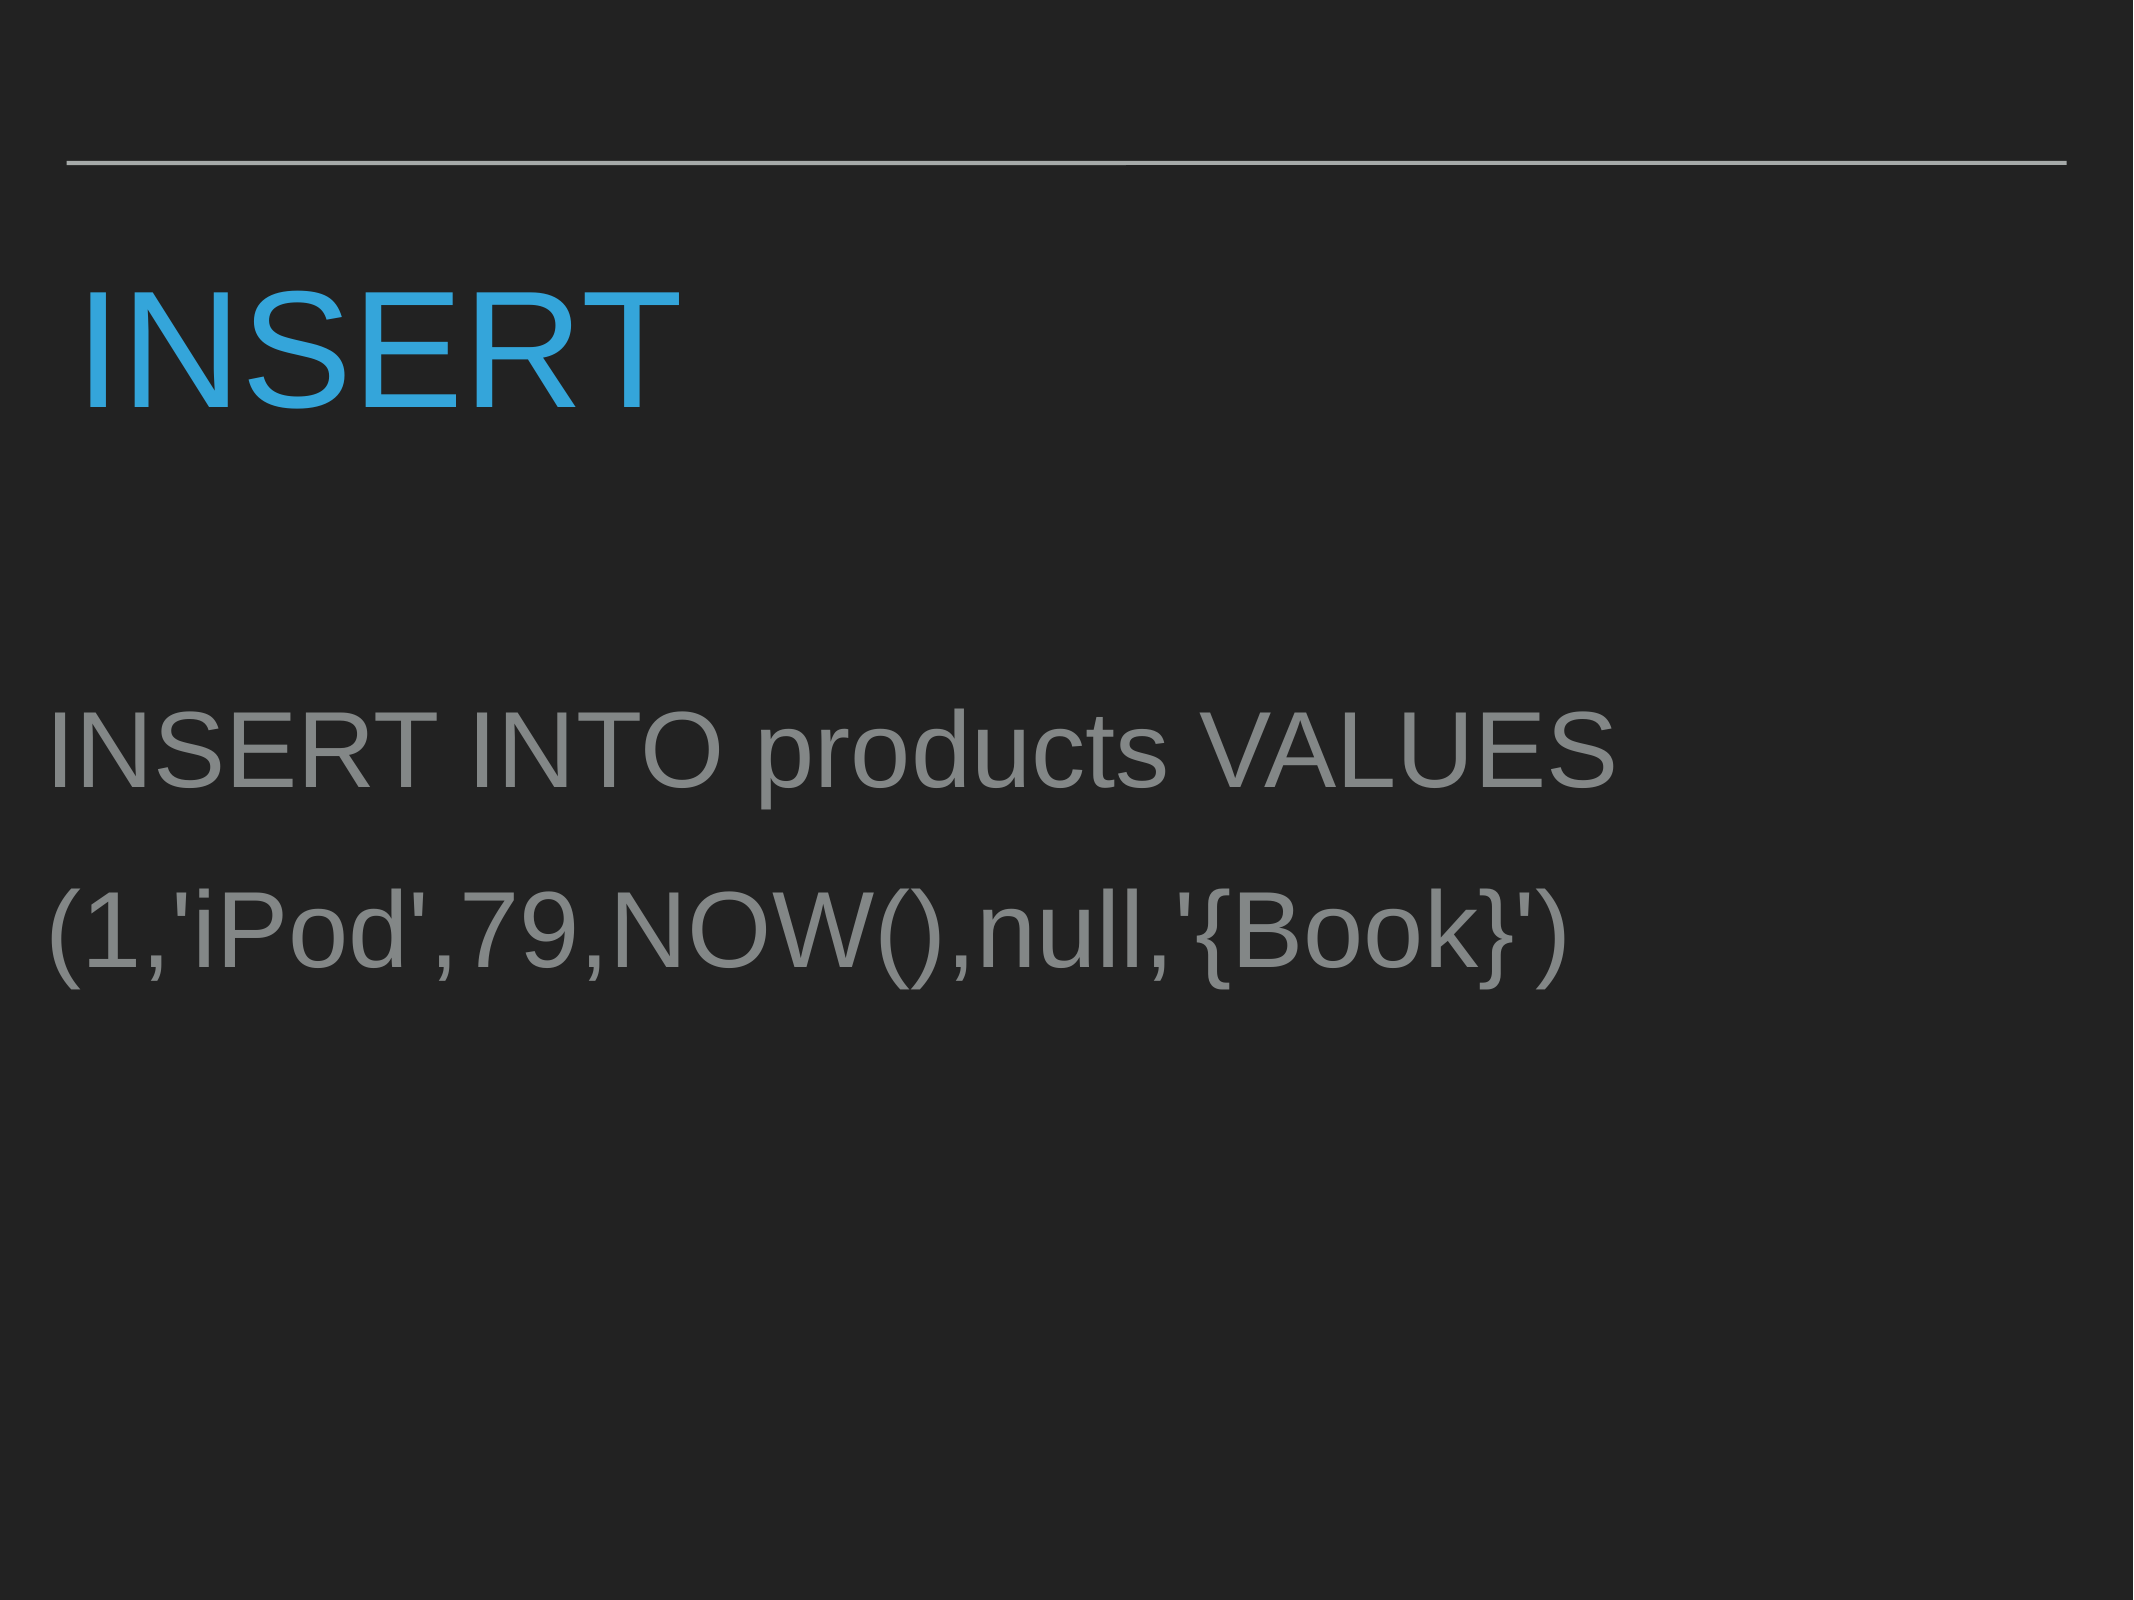

# InSert
INSERT INTO products VALUES
(1,'iPod',79,NOW(),null,'{Book}')